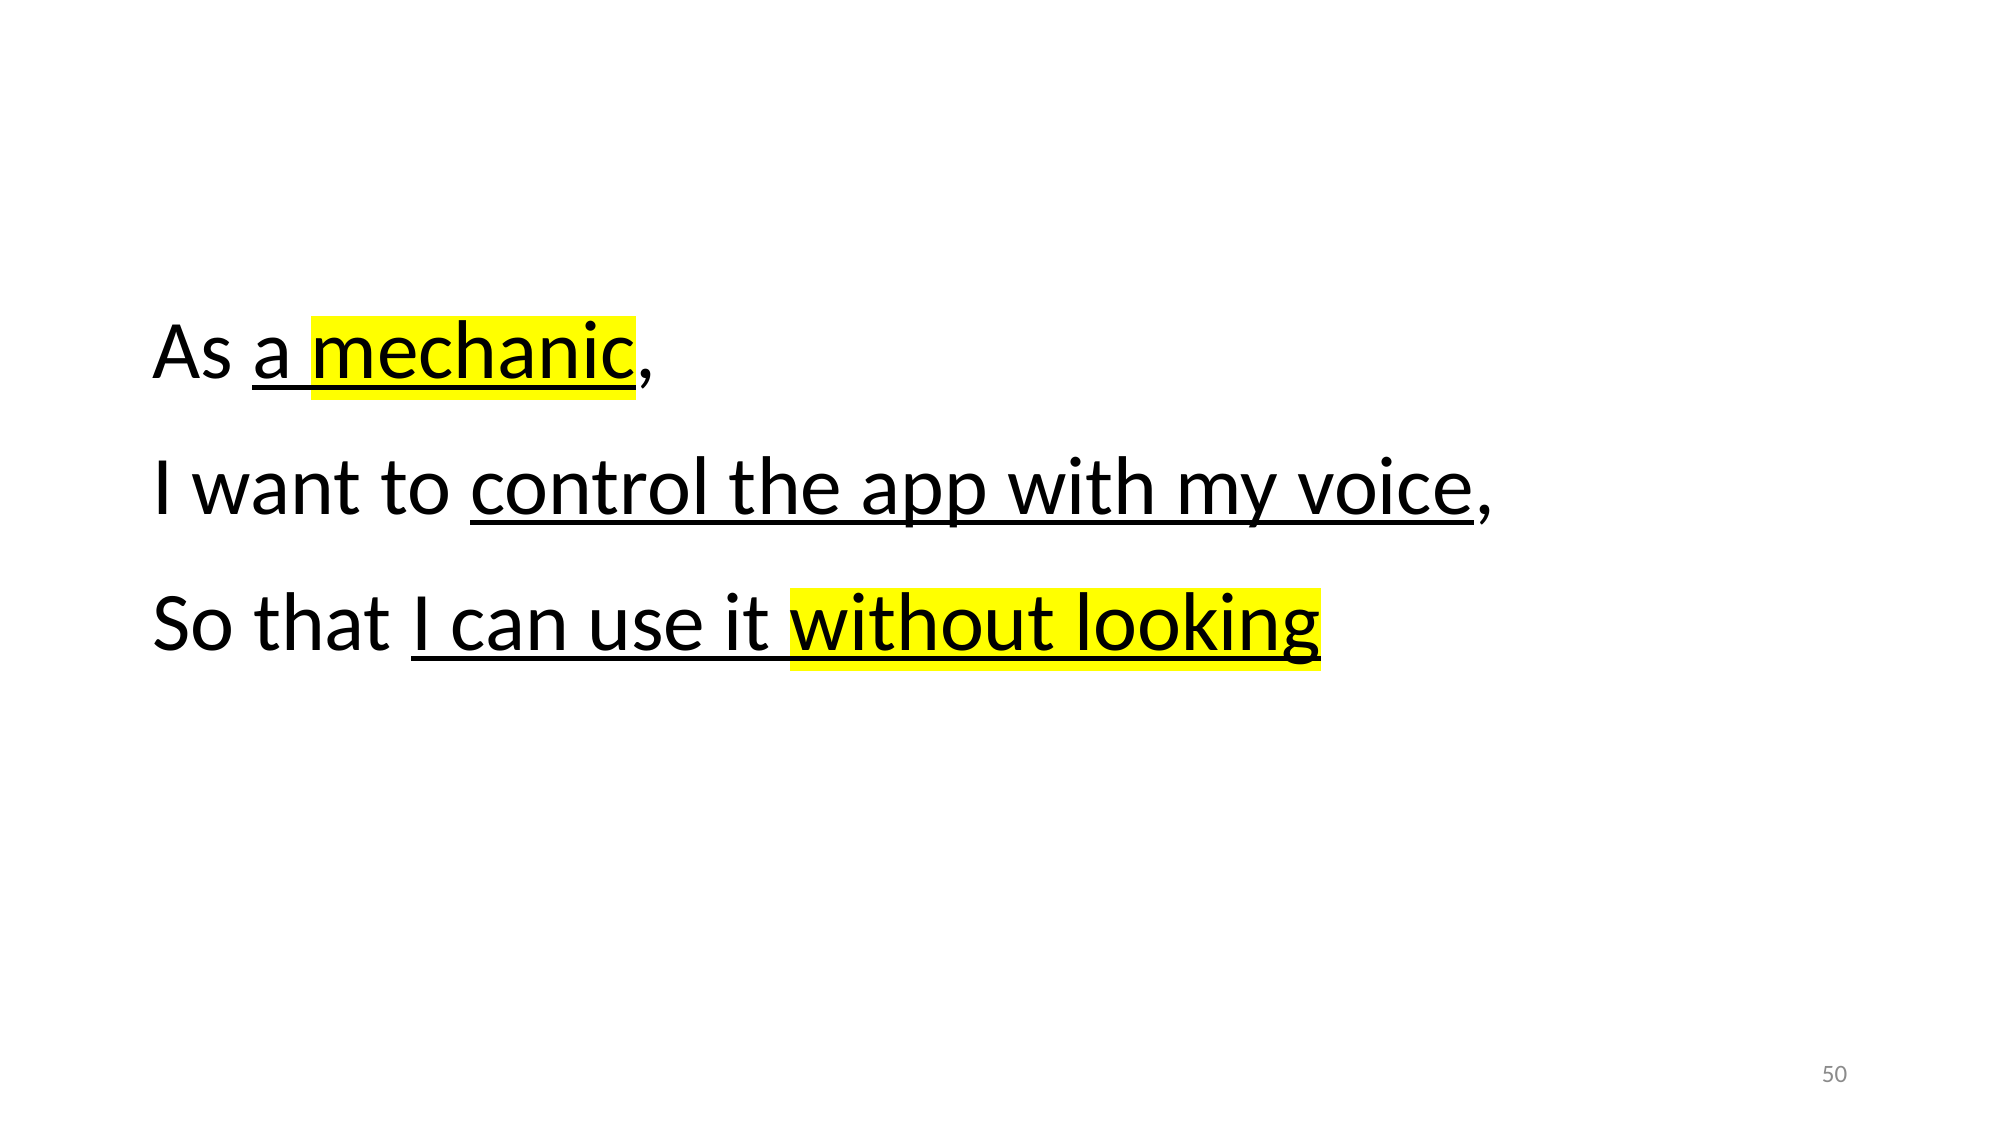

As a mechanic,
I want to control the app with my voice,
So that I can use it without looking
50